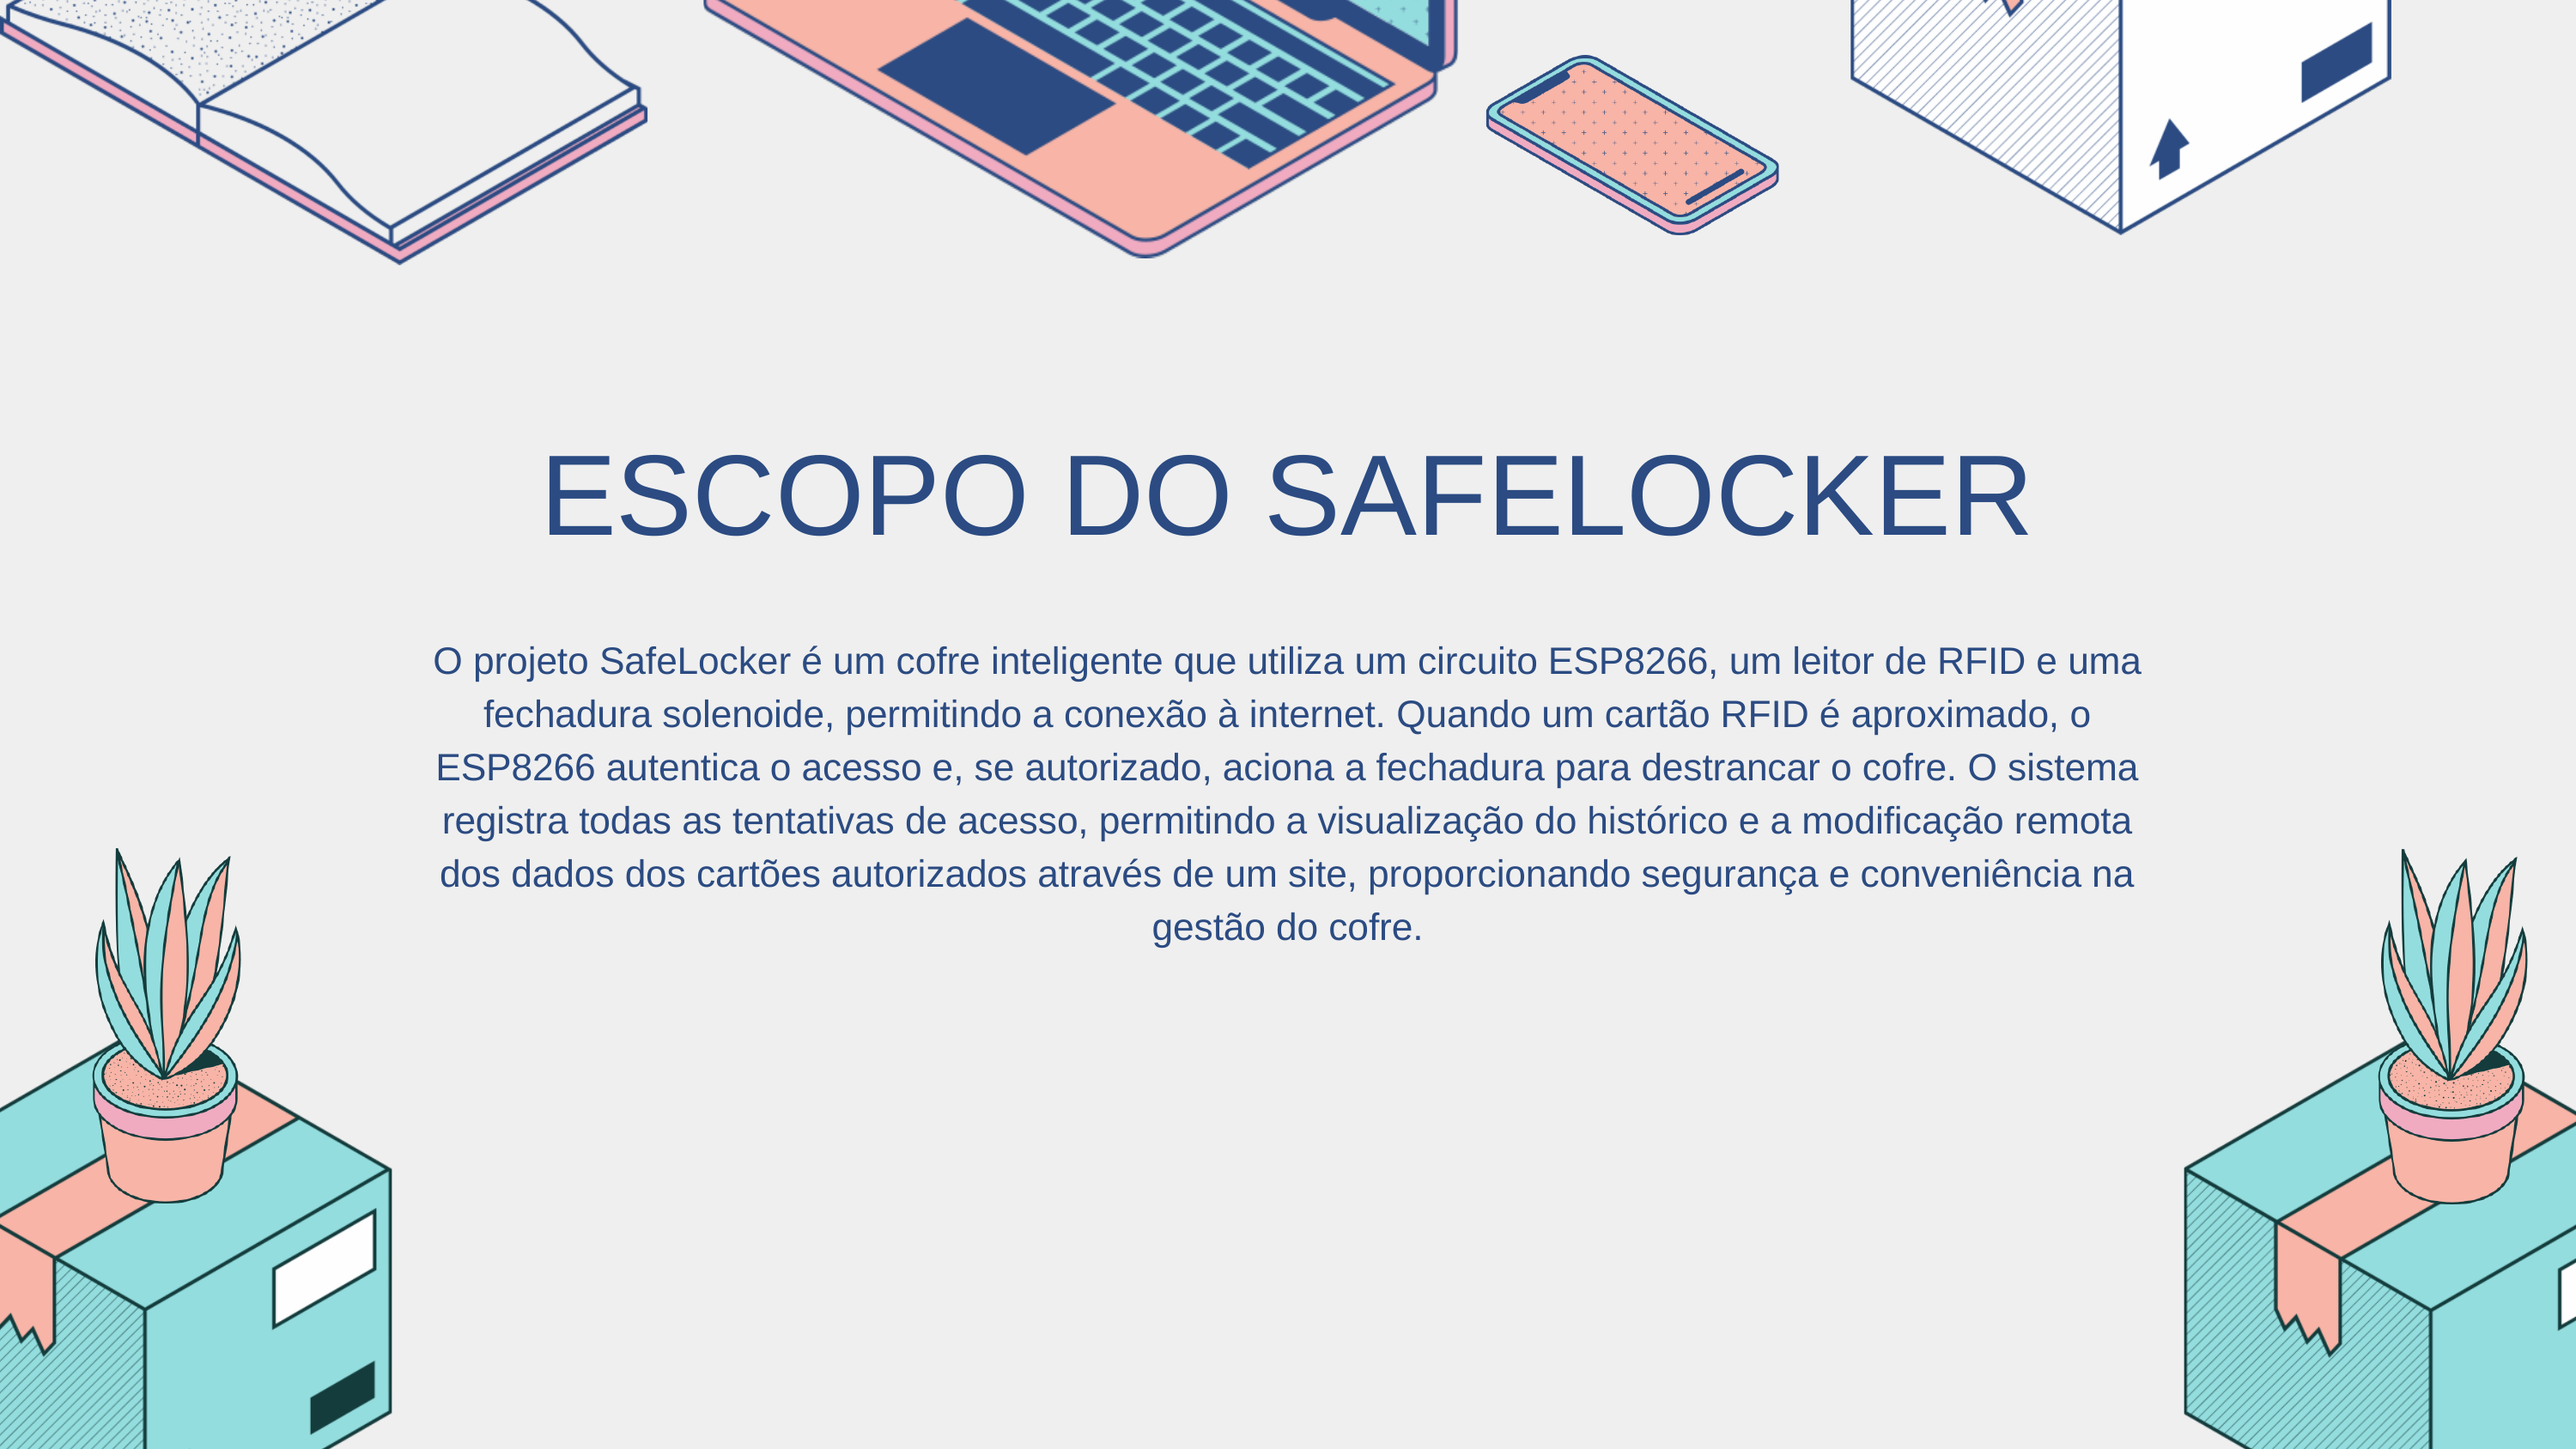

ESCOPO DO SAFELOCKER
O projeto SafeLocker é um cofre inteligente que utiliza um circuito ESP8266, um leitor de RFID e uma fechadura solenoide, permitindo a conexão à internet. Quando um cartão RFID é aproximado, o ESP8266 autentica o acesso e, se autorizado, aciona a fechadura para destrancar o cofre. O sistema registra todas as tentativas de acesso, permitindo a visualização do histórico e a modificação remota dos dados dos cartões autorizados através de um site, proporcionando segurança e conveniência na gestão do cofre.